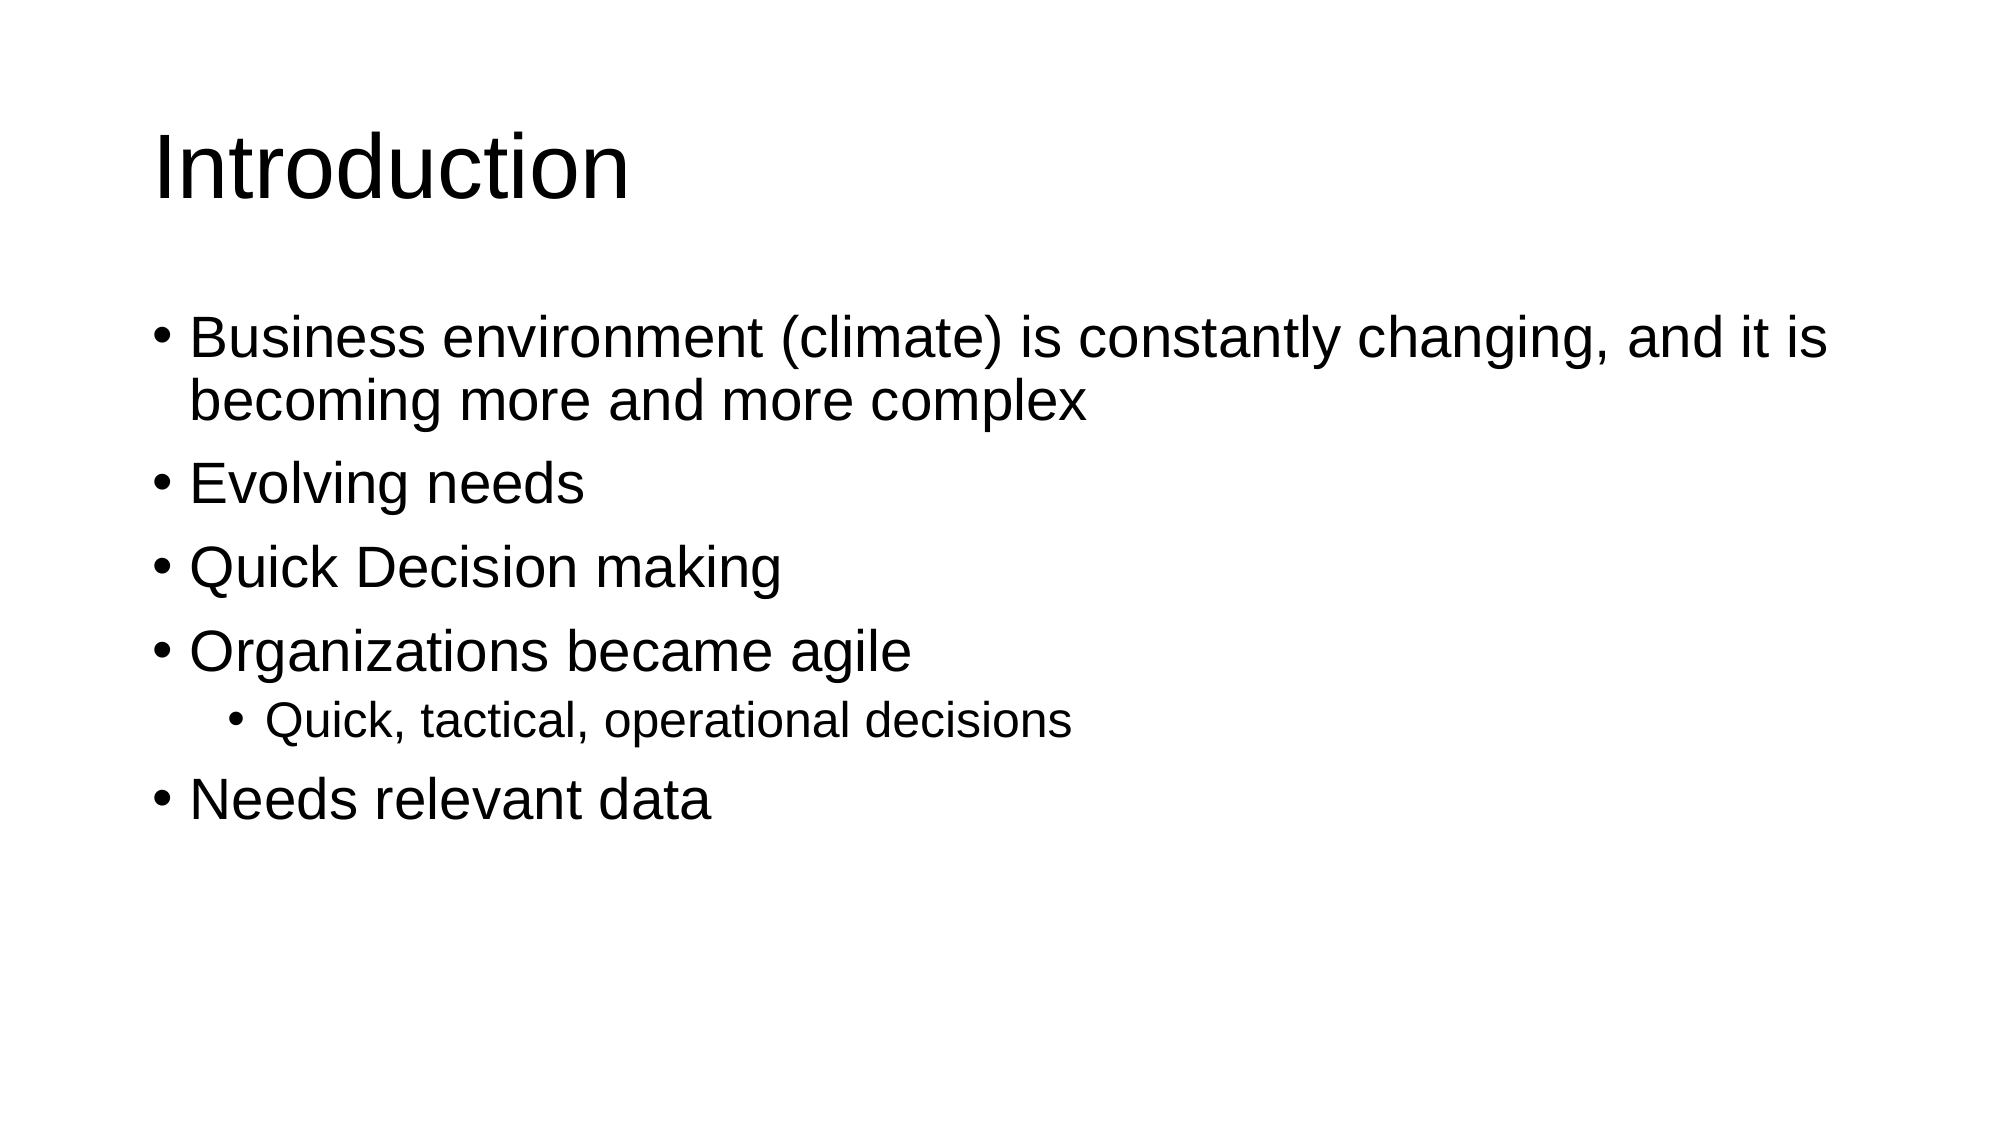

# Introduction
Business environment (climate) is constantly changing, and it is becoming more and more complex
Evolving needs
Quick Decision making
Organizations became agile
Quick, tactical, operational decisions
Needs relevant data